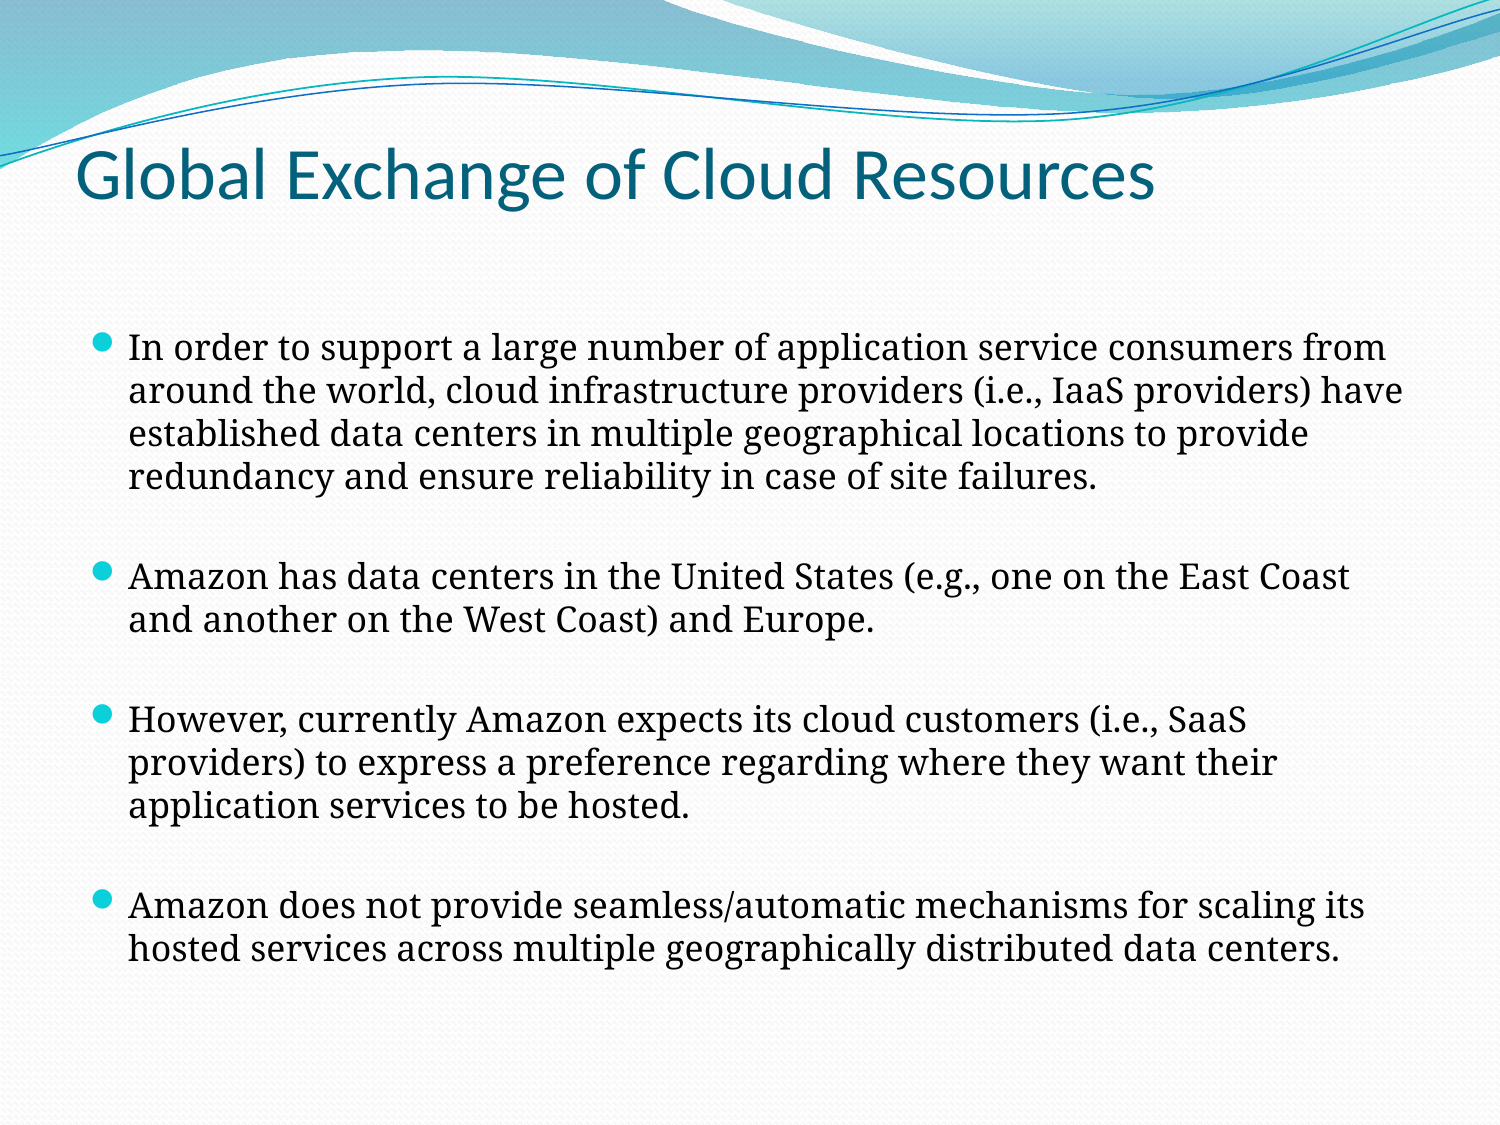

# Global Exchange of Cloud Resources
In order to support a large number of application service consumers from around the world, cloud infrastructure providers (i.e., IaaS providers) have established data centers in multiple geographical locations to provide redundancy and ensure reliability in case of site failures.

Amazon has data centers in the United States (e.g., one on the East Coast and another on the West Coast) and Europe.

However, currently Amazon expects its cloud customers (i.e., SaaS providers) to express a preference regarding where they want their application services to be hosted.

Amazon does not provide seamless/automatic mechanisms for scaling its hosted services across multiple geographically distributed data centers.